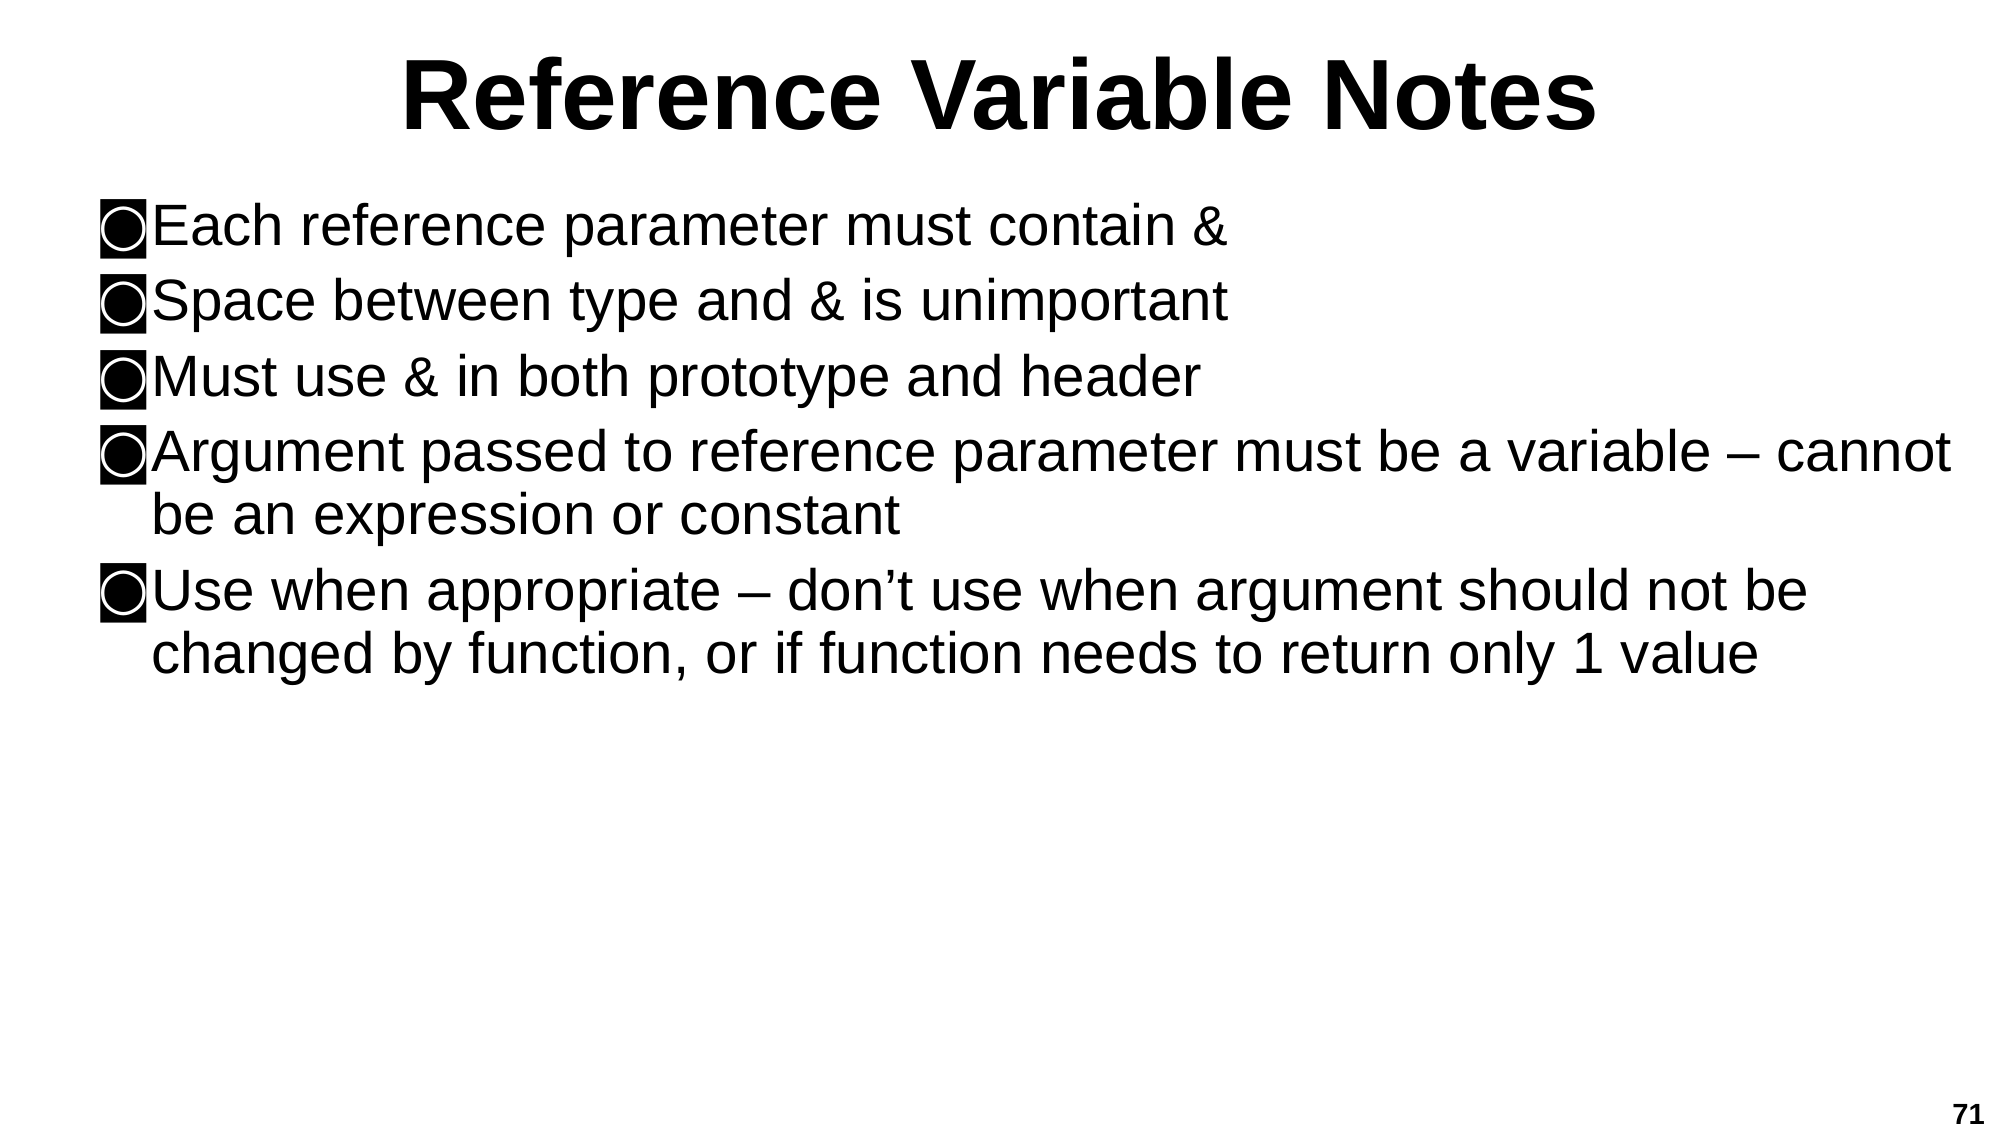

# Reference Variable Notes
Each reference parameter must contain &
Space between type and & is unimportant
Must use & in both prototype and header
Argument passed to reference parameter must be a variable – cannot be an expression or constant
Use when appropriate – don’t use when argument should not be changed by function, or if function needs to return only 1 value
71